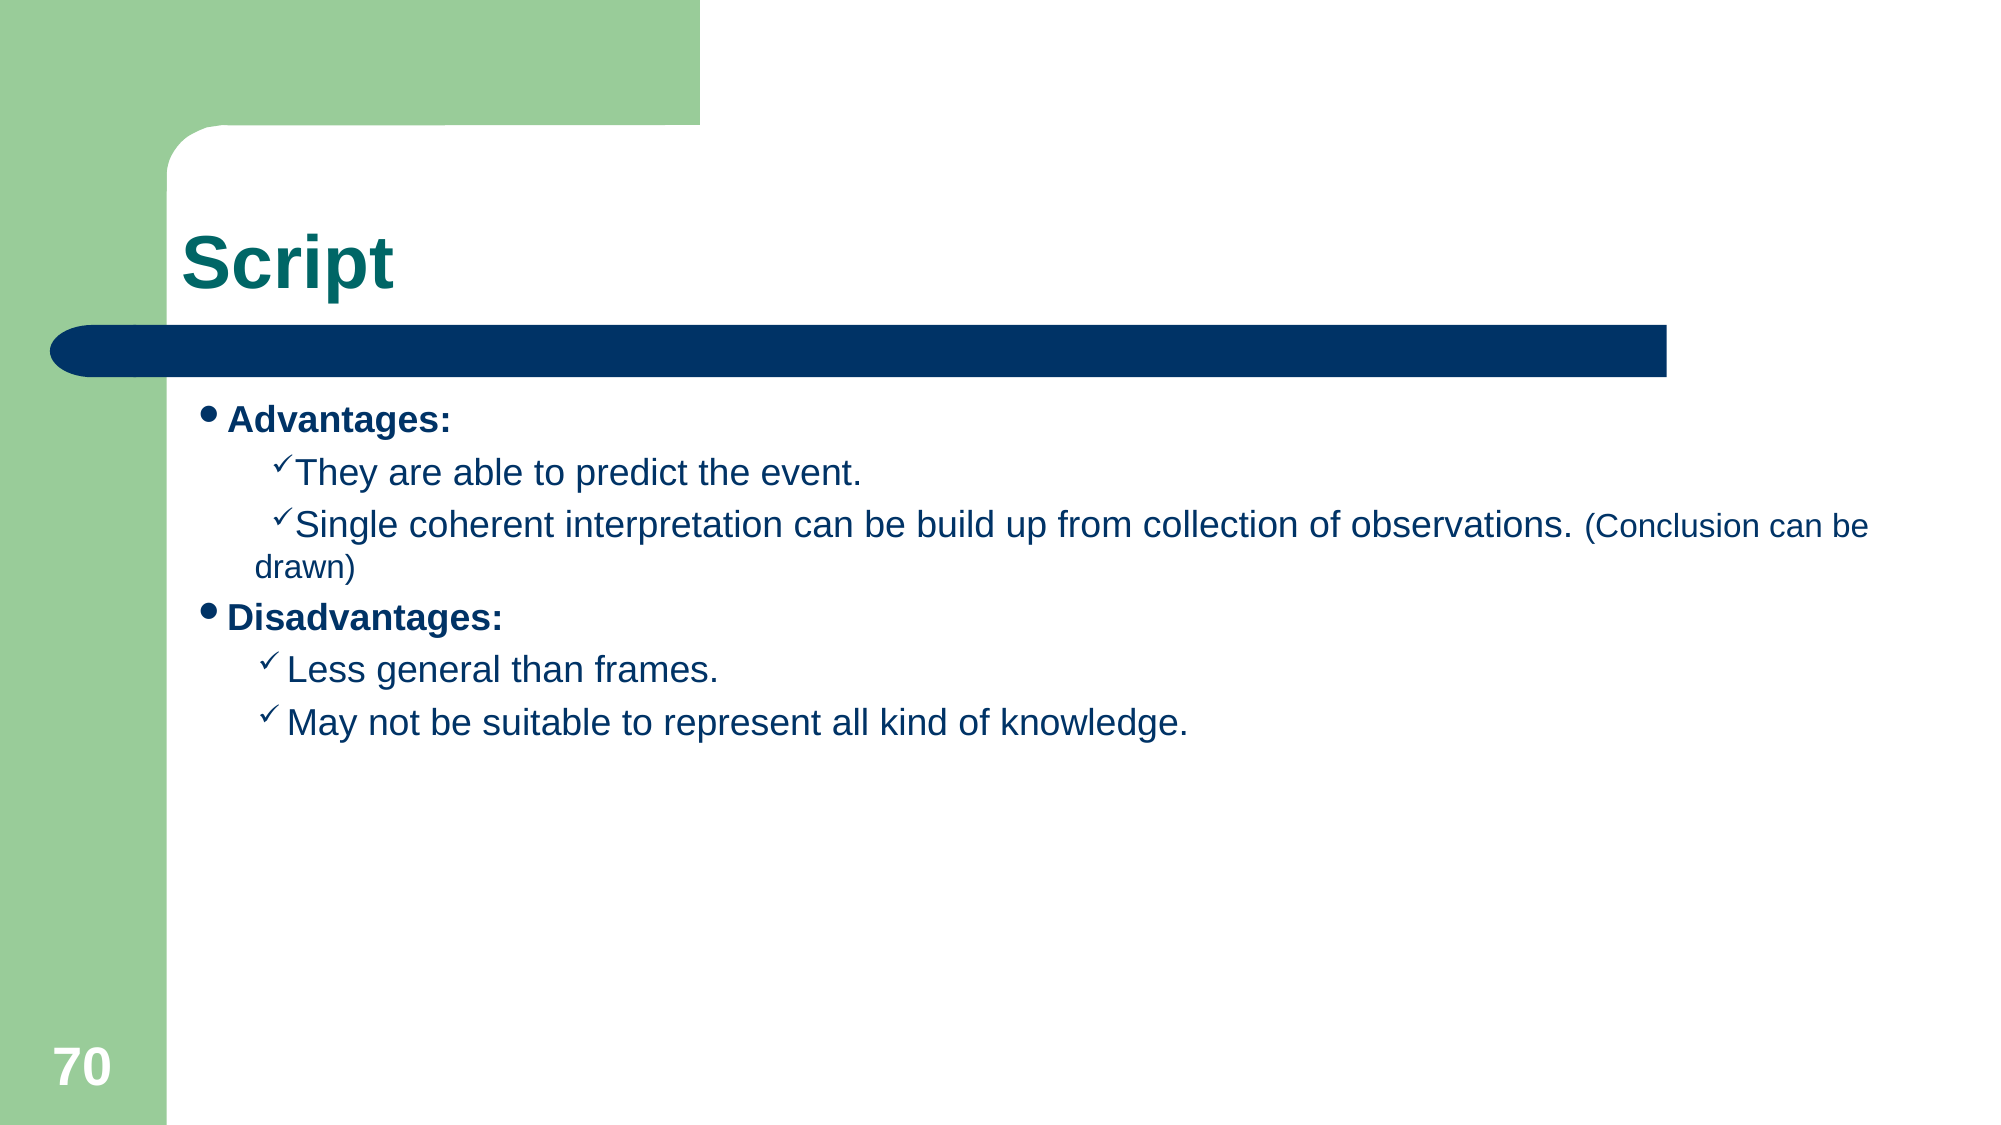

# Script
Advantages:
They are able to predict the event.
Single coherent interpretation can be build up from collection of observations. (Conclusion can be drawn)
Disadvantages:
Less general than frames.
May not be suitable to represent all kind of knowledge.

70